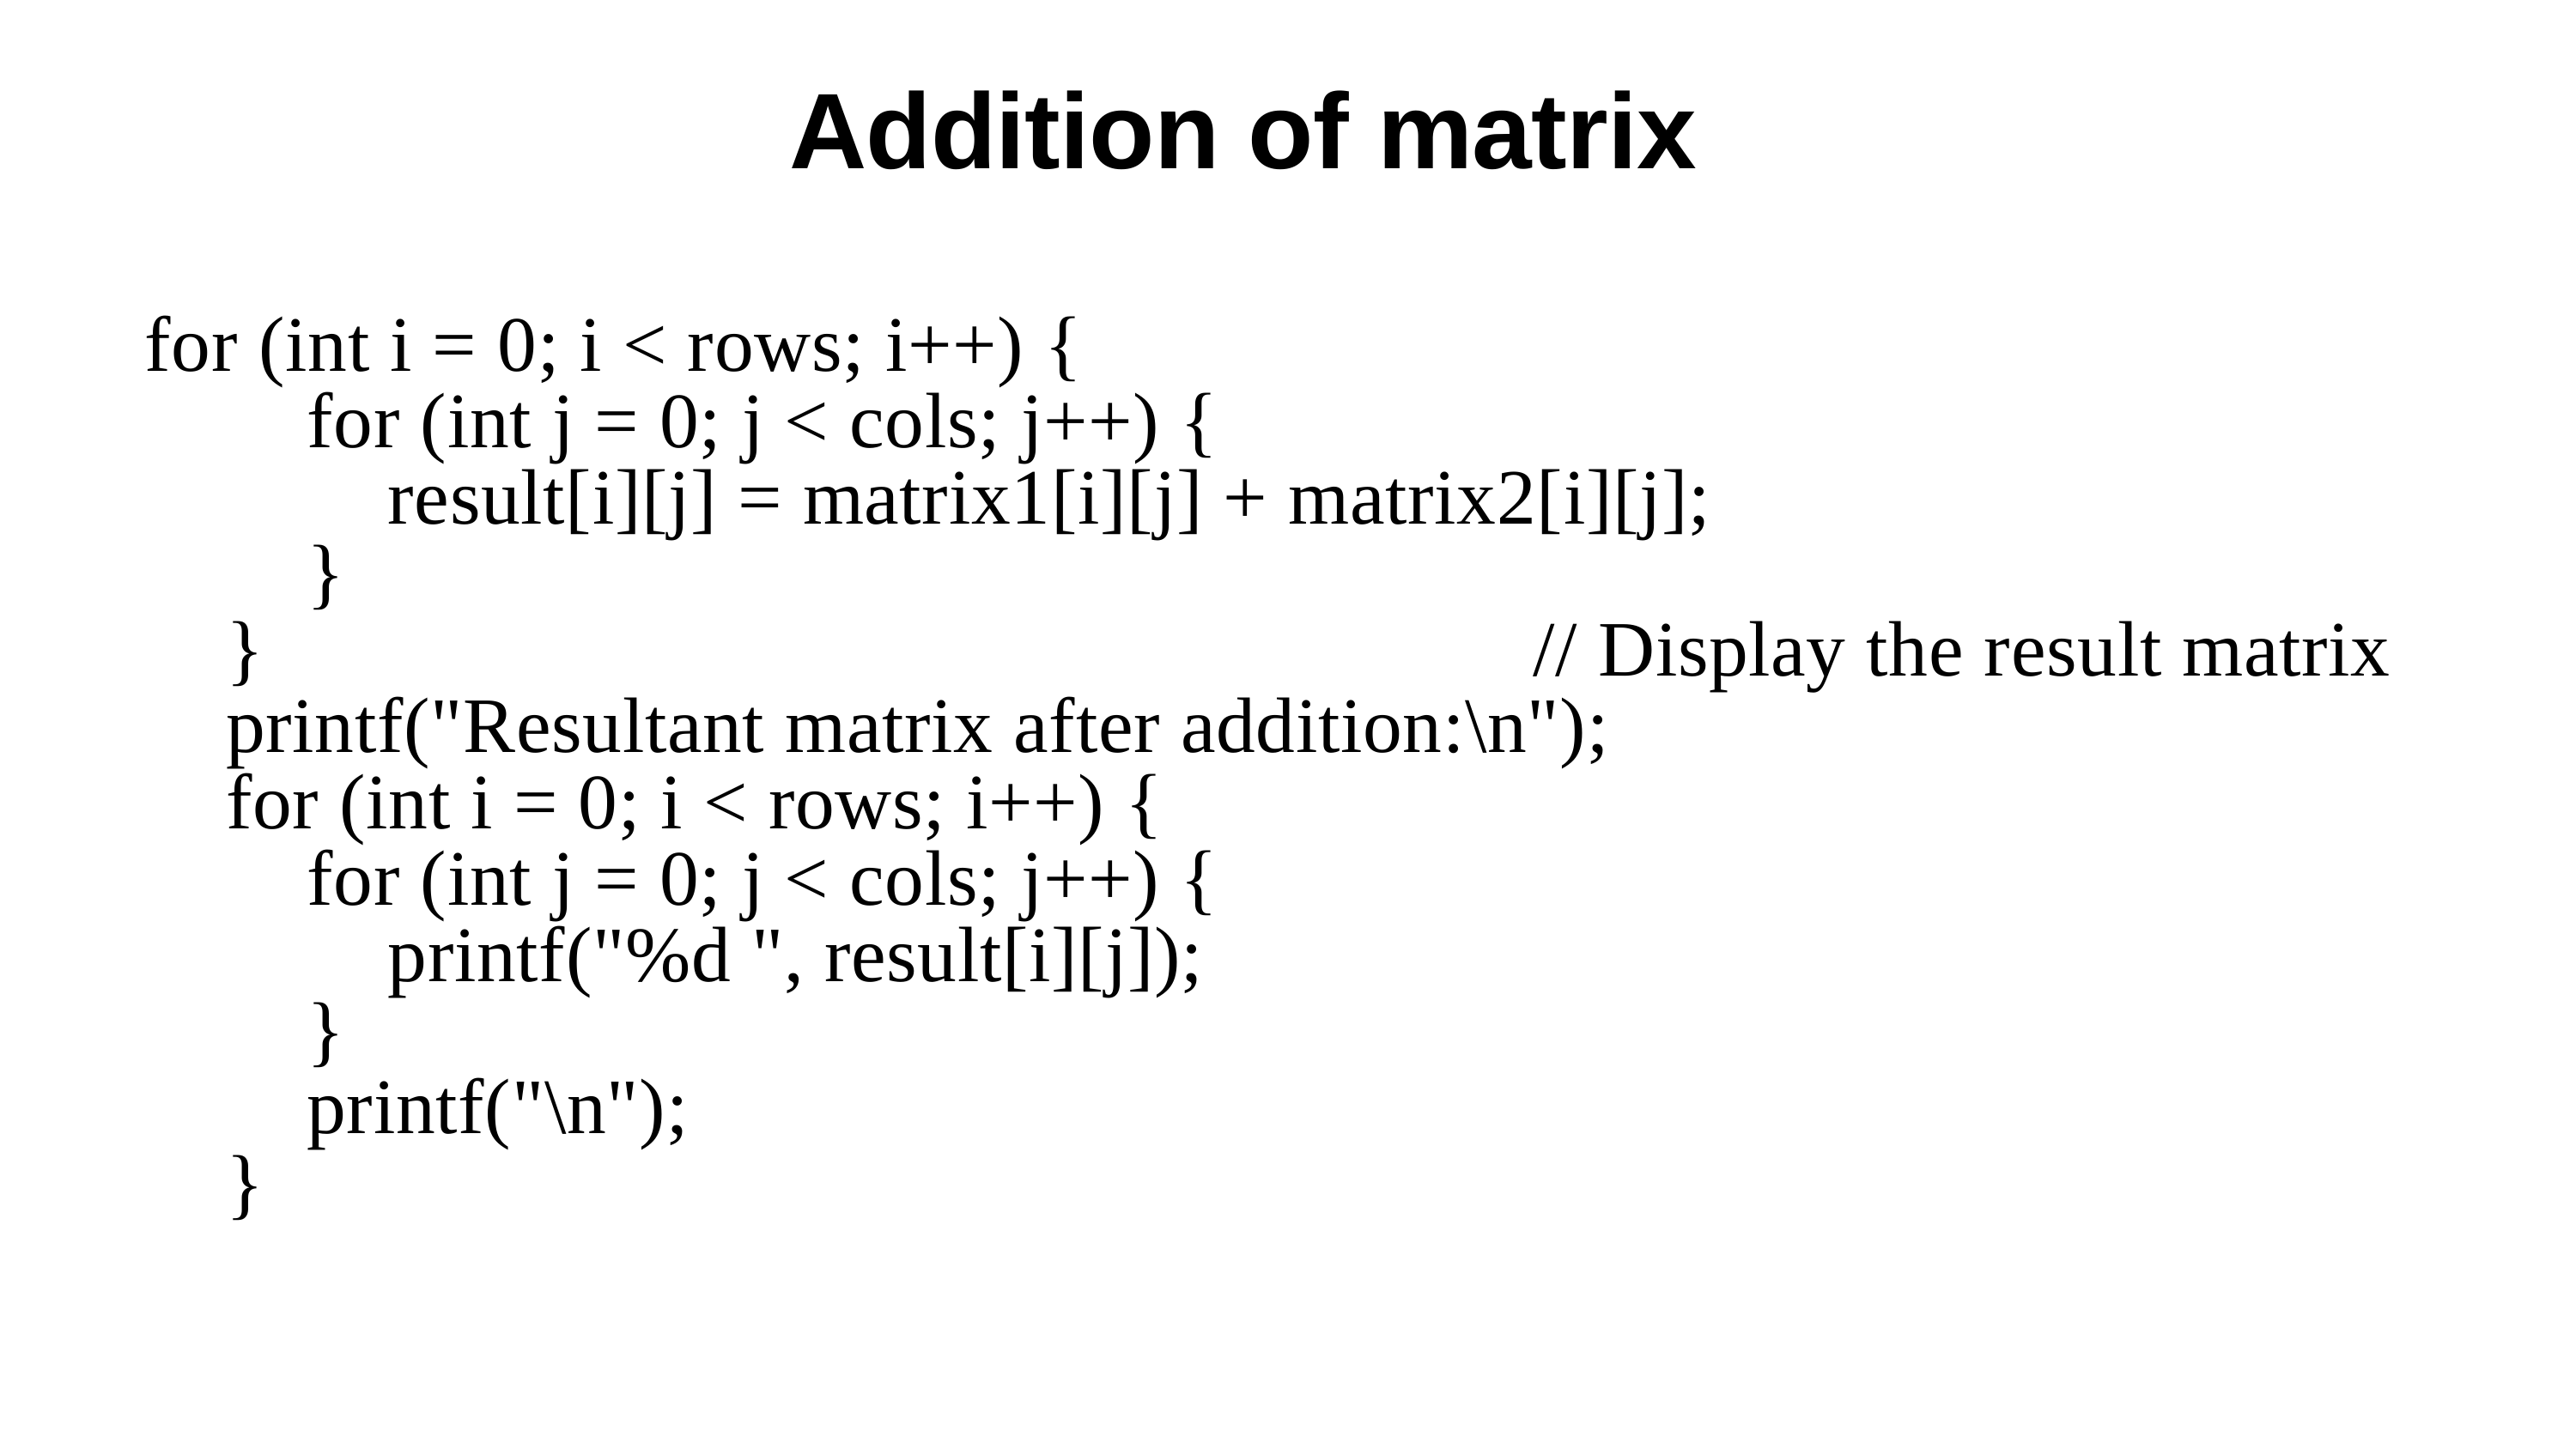

Addition of matrix
for (int i = 0; i < rows; i++) {
        for (int j = 0; j < cols; j++) {
            result[i][j] = matrix1[i][j] + matrix2[i][j];
        }
    }                                                               // Display the result matrix
    printf("Resultant matrix after addition:\n");
    for (int i = 0; i < rows; i++) {
        for (int j = 0; j < cols; j++) {
            printf("%d ", result[i][j]);
        }
        printf("\n");
    }